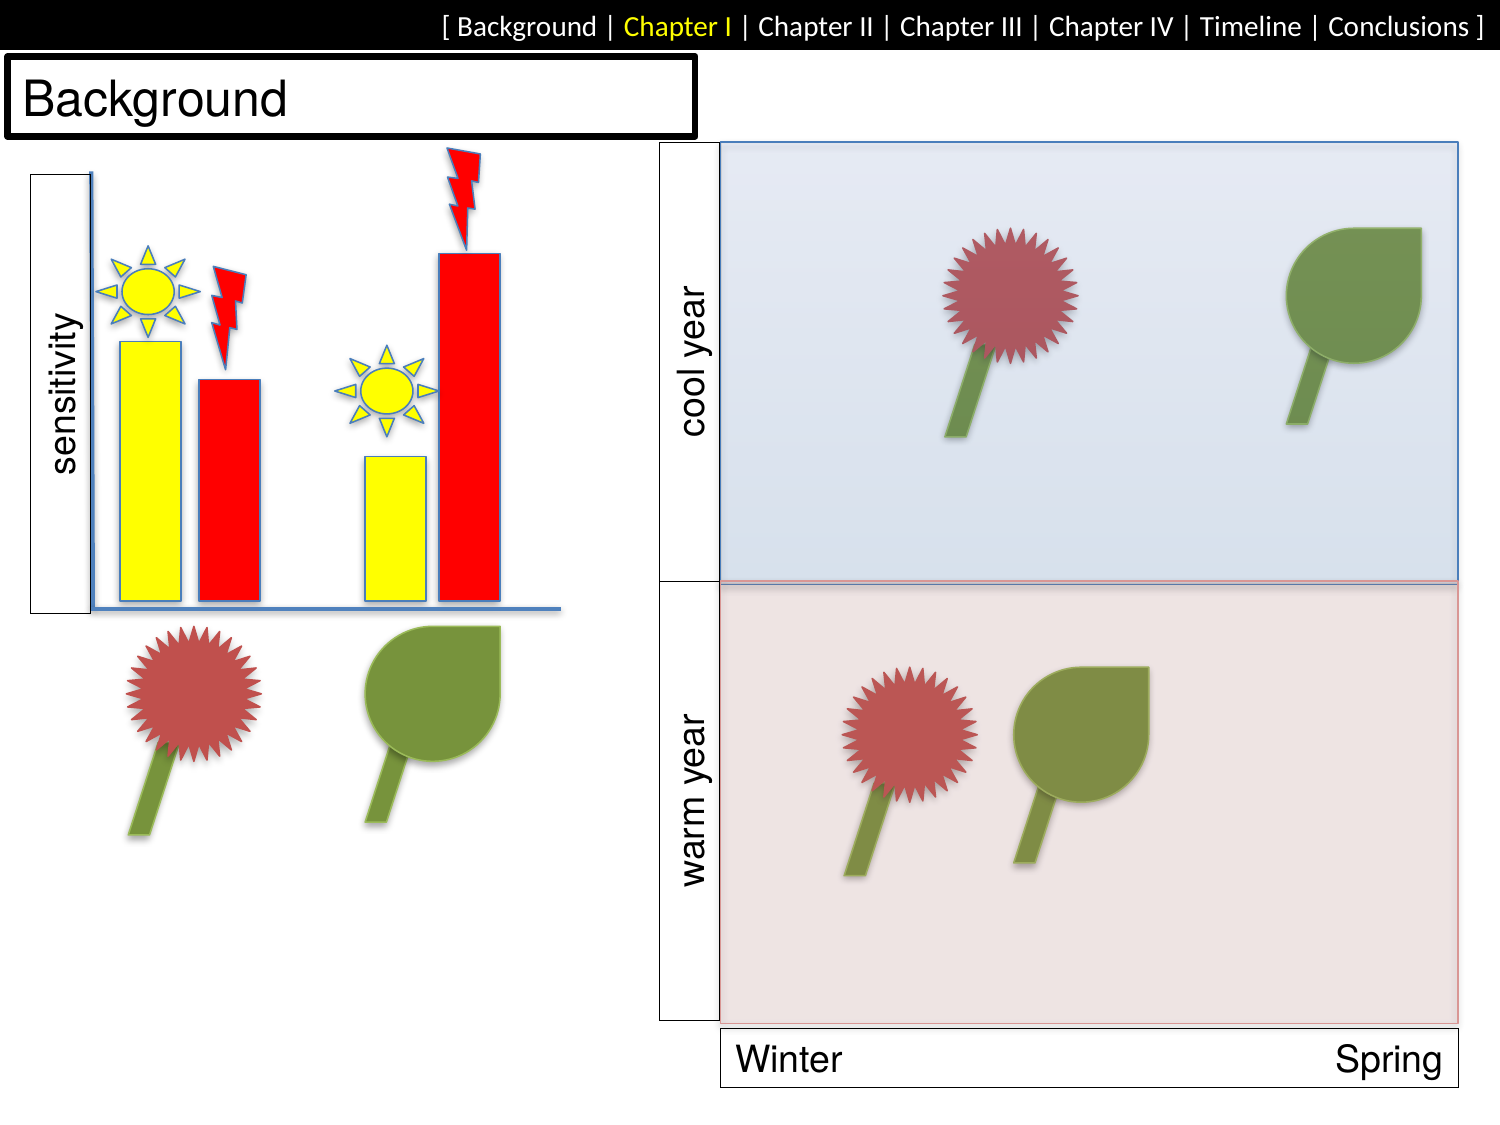

# Background

cool year

sensitivity

warm year

Winter				Spring